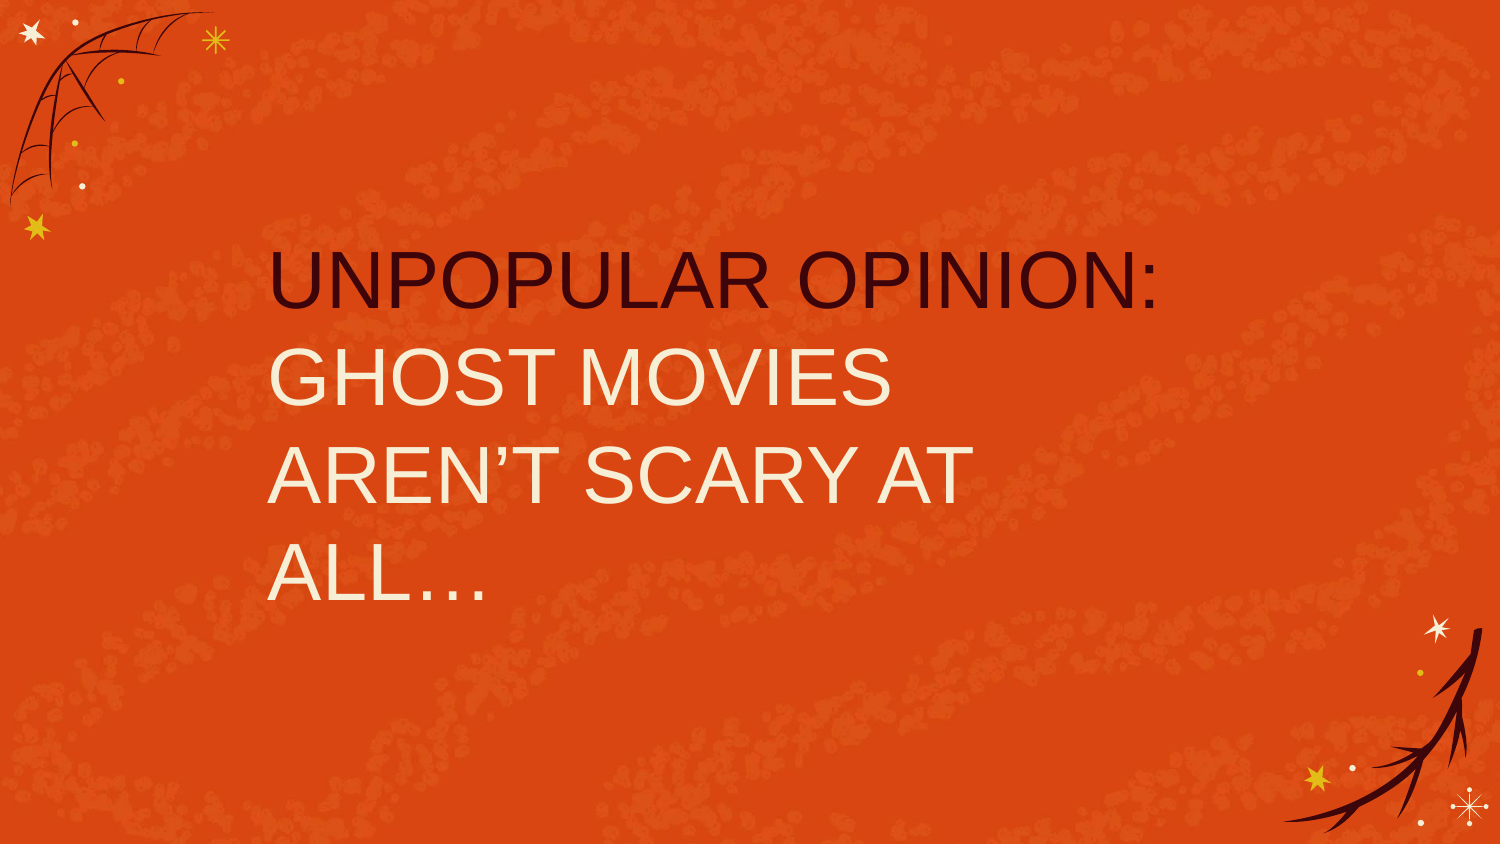

# UNPOPULAR OPINION: GHOST MOVIES AREN’T SCARY AT ALL…